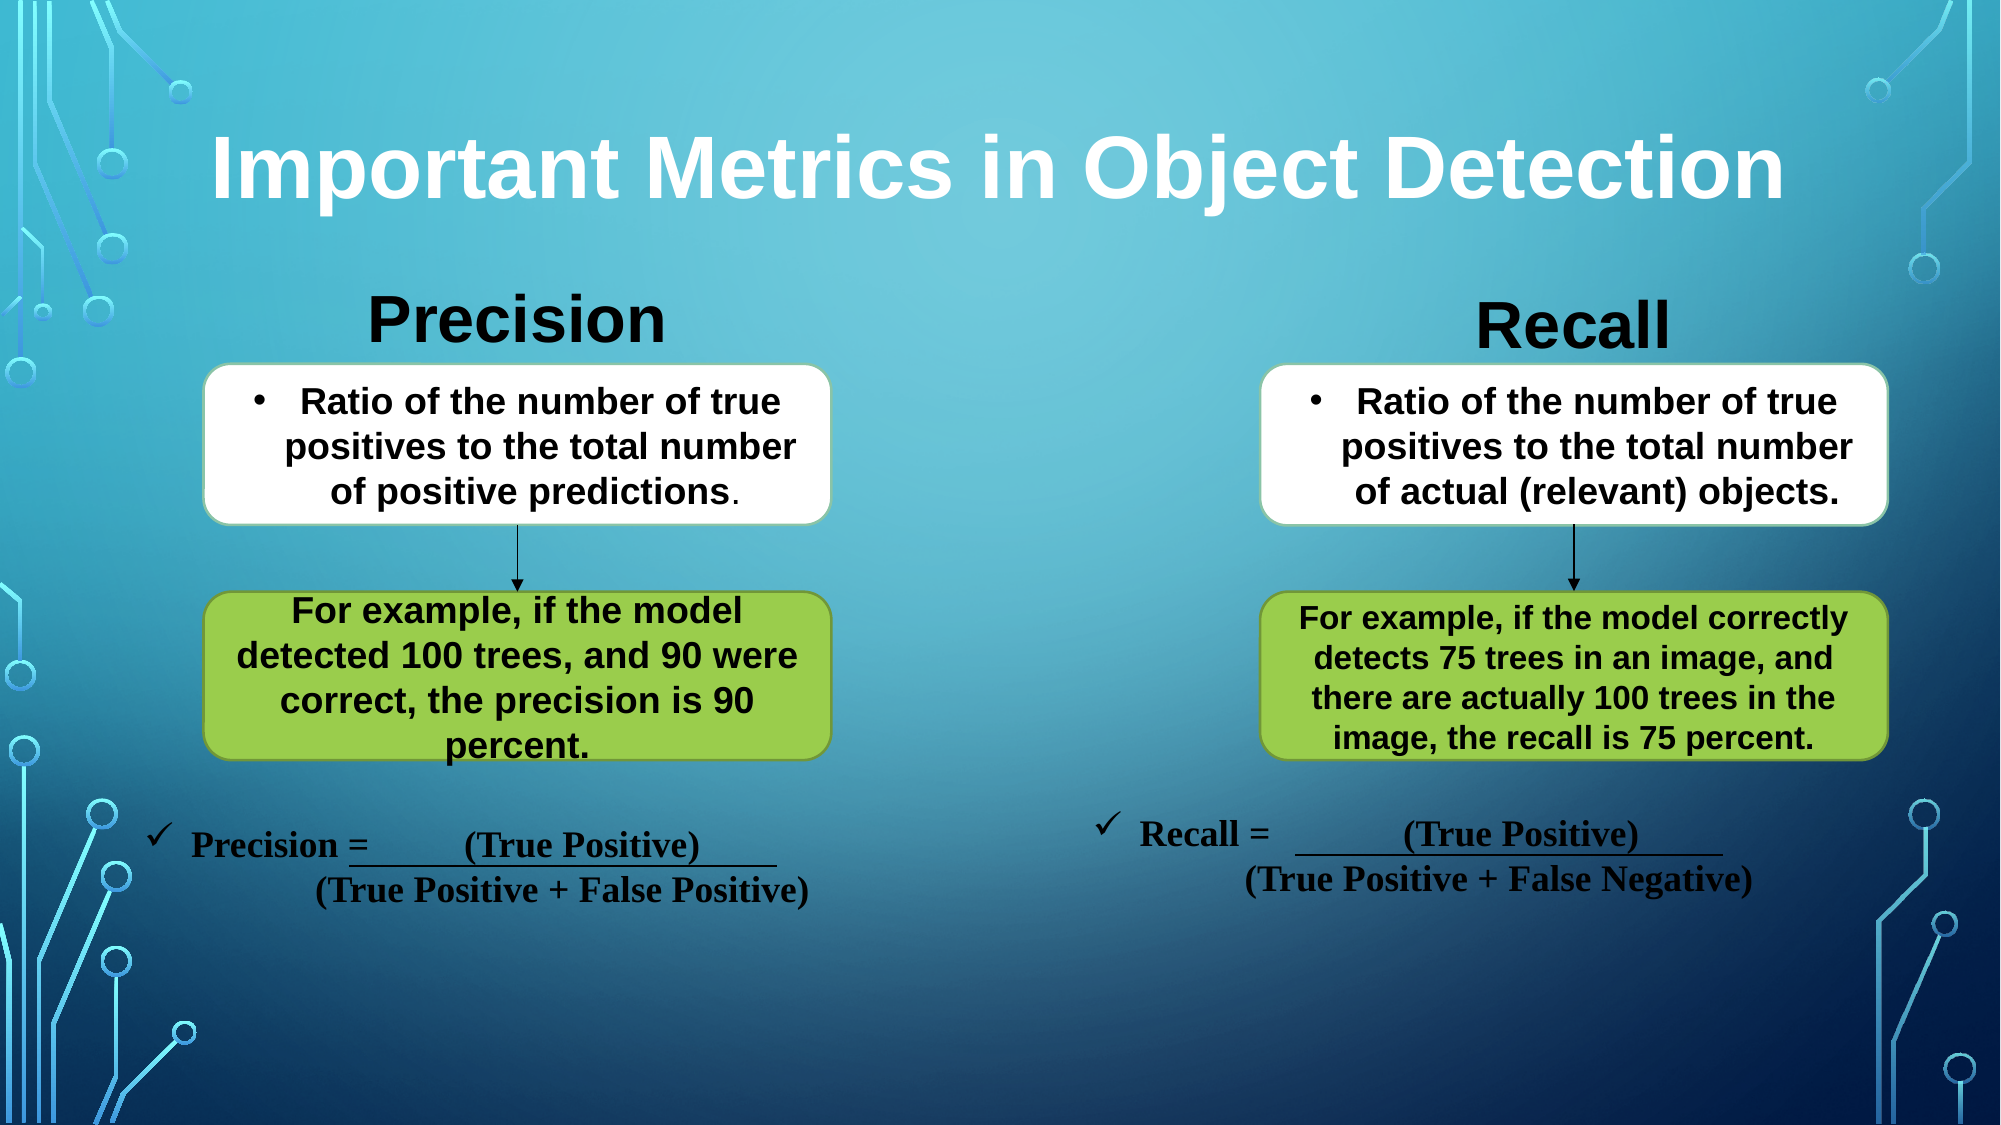

# Important Metrics in Object Detection
Precision
Recall

Ratio of the number of true positives to the total number of positive predictions.

Ratio of the number of true positives to the total number of actual (relevant) objects.

For example, if the model detected 100 trees, and 90 were correct, the precision is 90 percent.

For example, if the model correctly detects 75 trees in an image, and there are actually 100 trees in the image, the recall is 75 percent.

Recall =              (True Positive)
                (True Positive + False Negative)
Precision =          (True Positive)
                  (True Positive + False Positive)